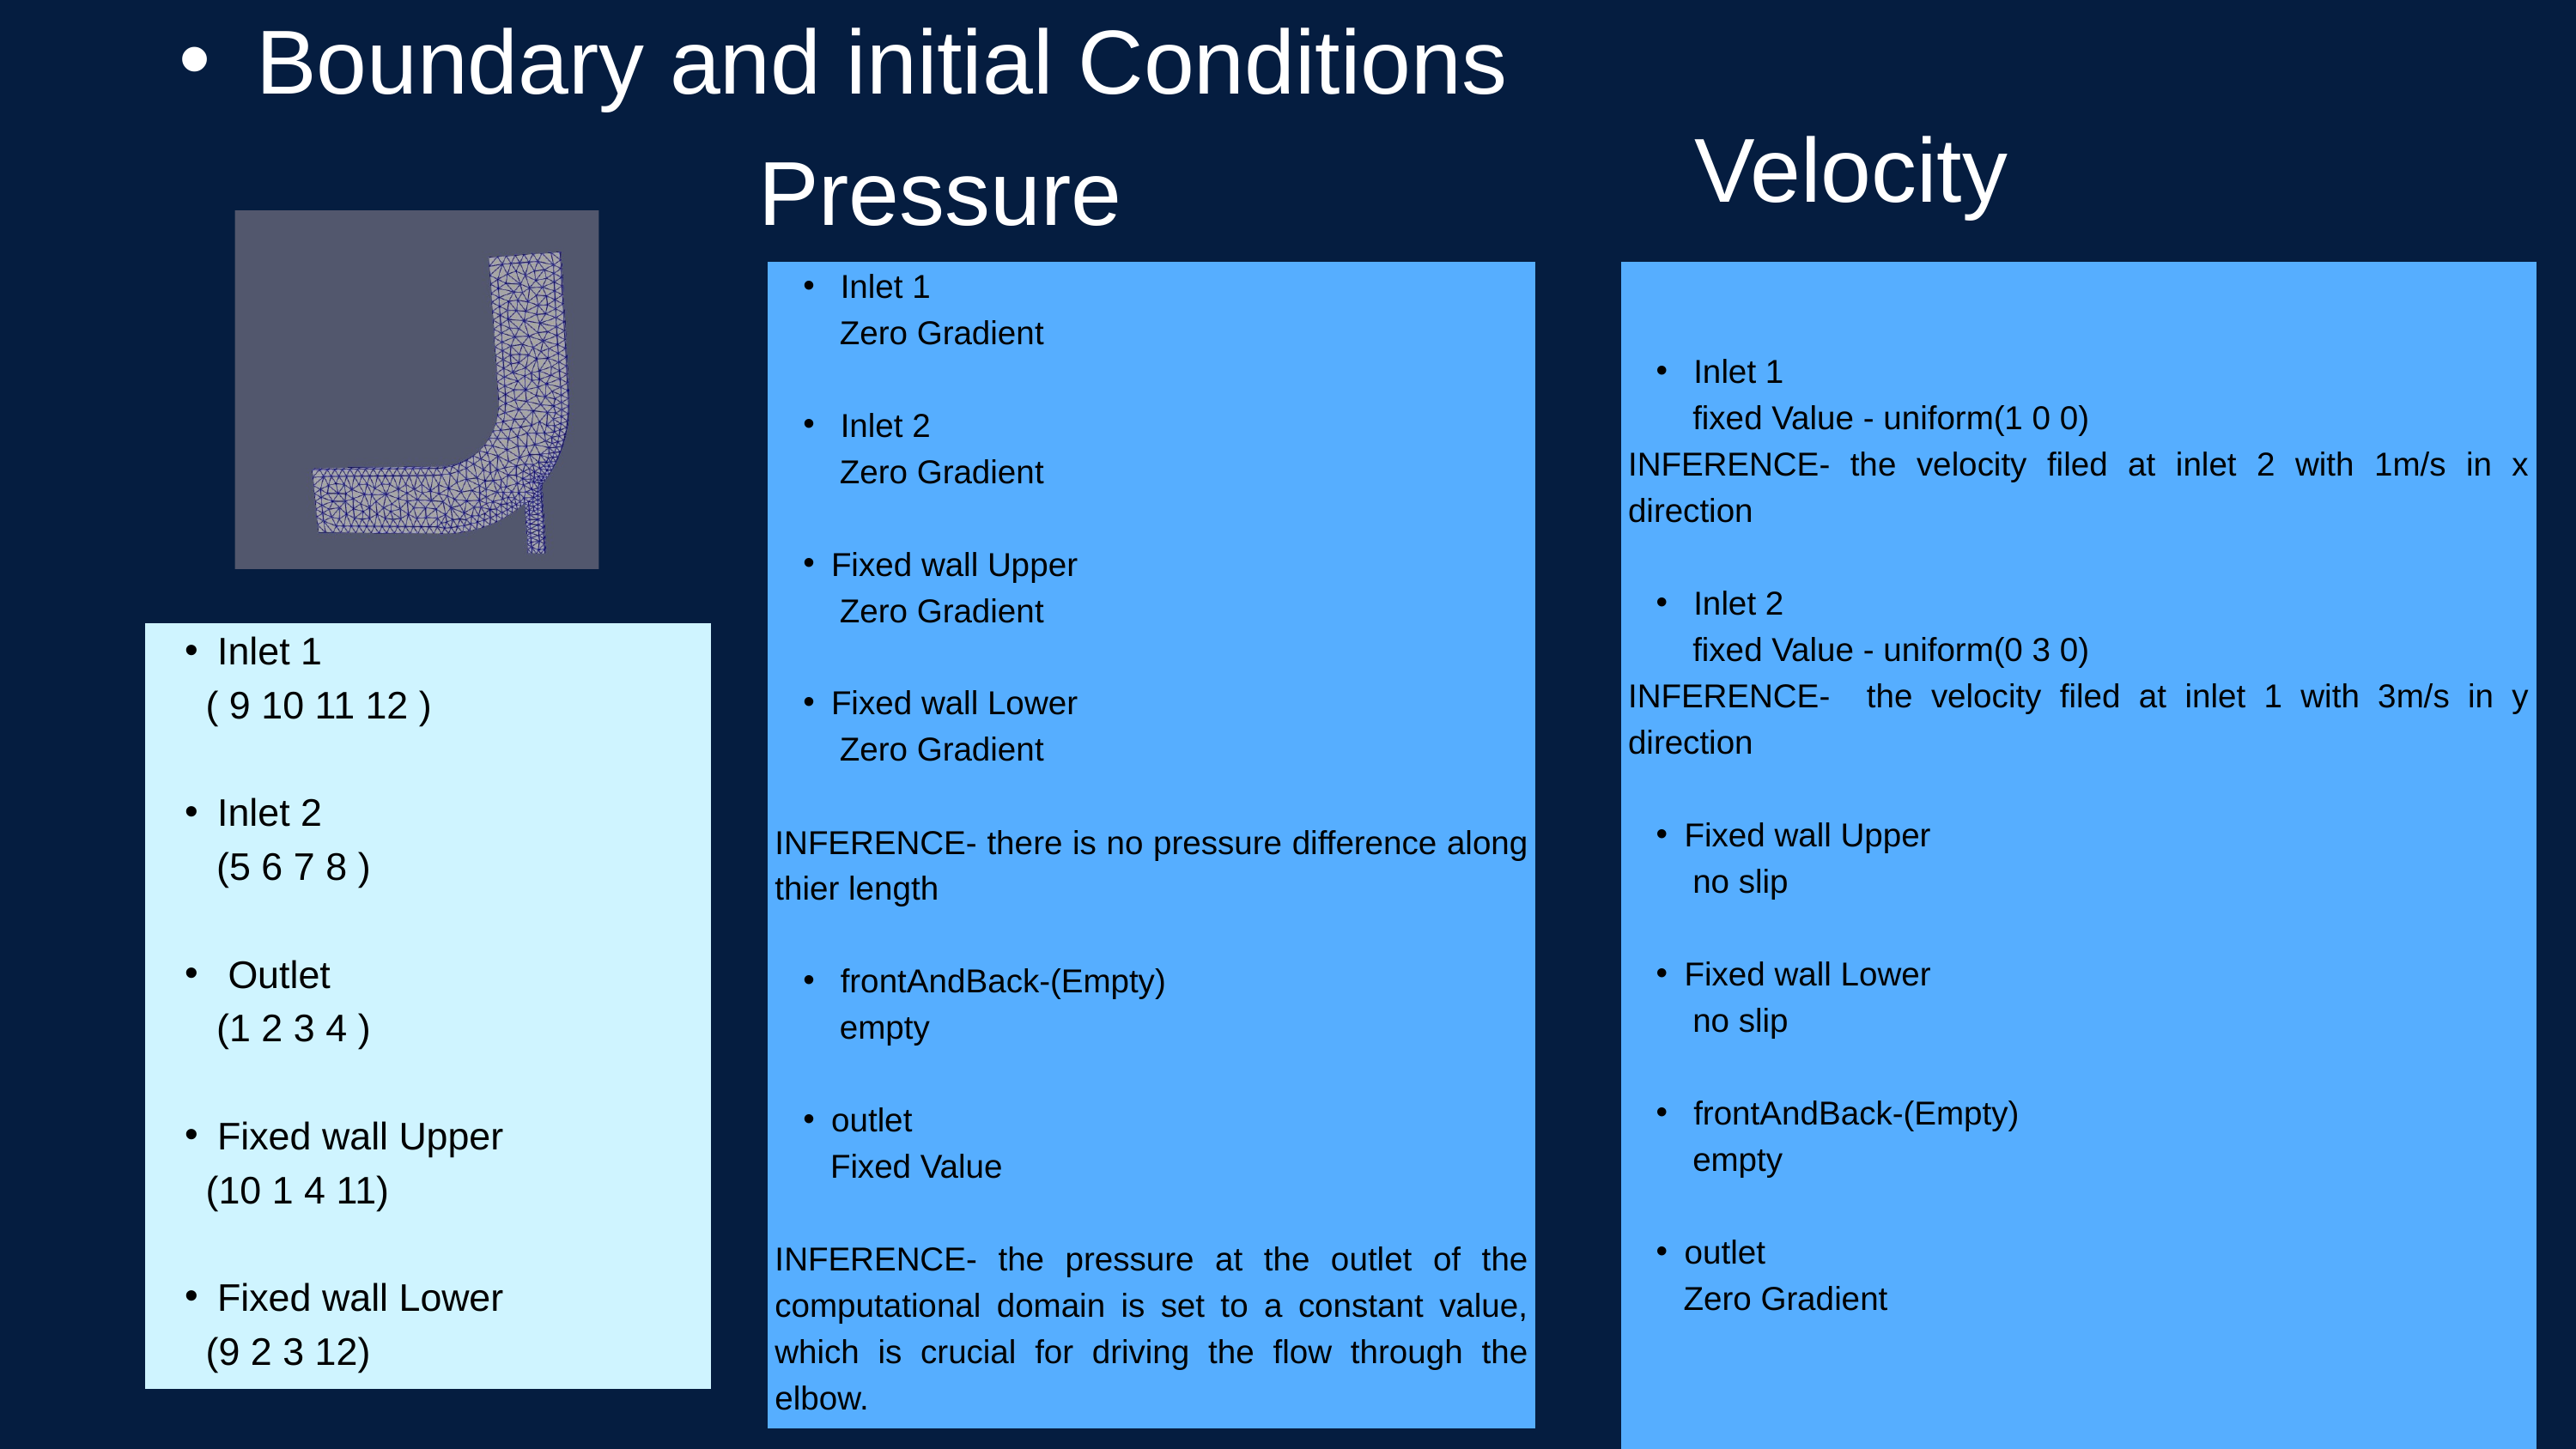

Boundary and initial Conditions
Velocity
Pressure

 Inlet 1
       Zero Gradient

 Inlet 2
       Zero Gradient

Fixed wall Upper
       Zero Gradient

Fixed wall Lower
       Zero Gradient

INFERENCE- there is no pressure difference along thier length

 frontAndBack-(Empty)
       empty

outlet
      Fixed Value

INFERENCE- the pressure at the outlet of the computational domain is set to a constant value, which is crucial for driving the flow through the elbow.

 Inlet 1
       fixed Value - uniform(1 0 0)
INFERENCE- the velocity filed at inlet 2 with 1m/s in x direction

 Inlet 2
       fixed Value - uniform(0 3 0)
INFERENCE-  the velocity filed at inlet 1 with 3m/s in y direction

Fixed wall Upper
       no slip

Fixed wall Lower
       no slip

 frontAndBack-(Empty)
       empty

outlet
      Zero Gradient

Inlet 1
     ( 9 10 11 12 )

Inlet 2
      (5 6 7 8 )

 Outlet
      (1 2 3 4 )

Fixed wall Upper
     (10 1 4 11)

Fixed wall Lower
     (9 2 3 12)